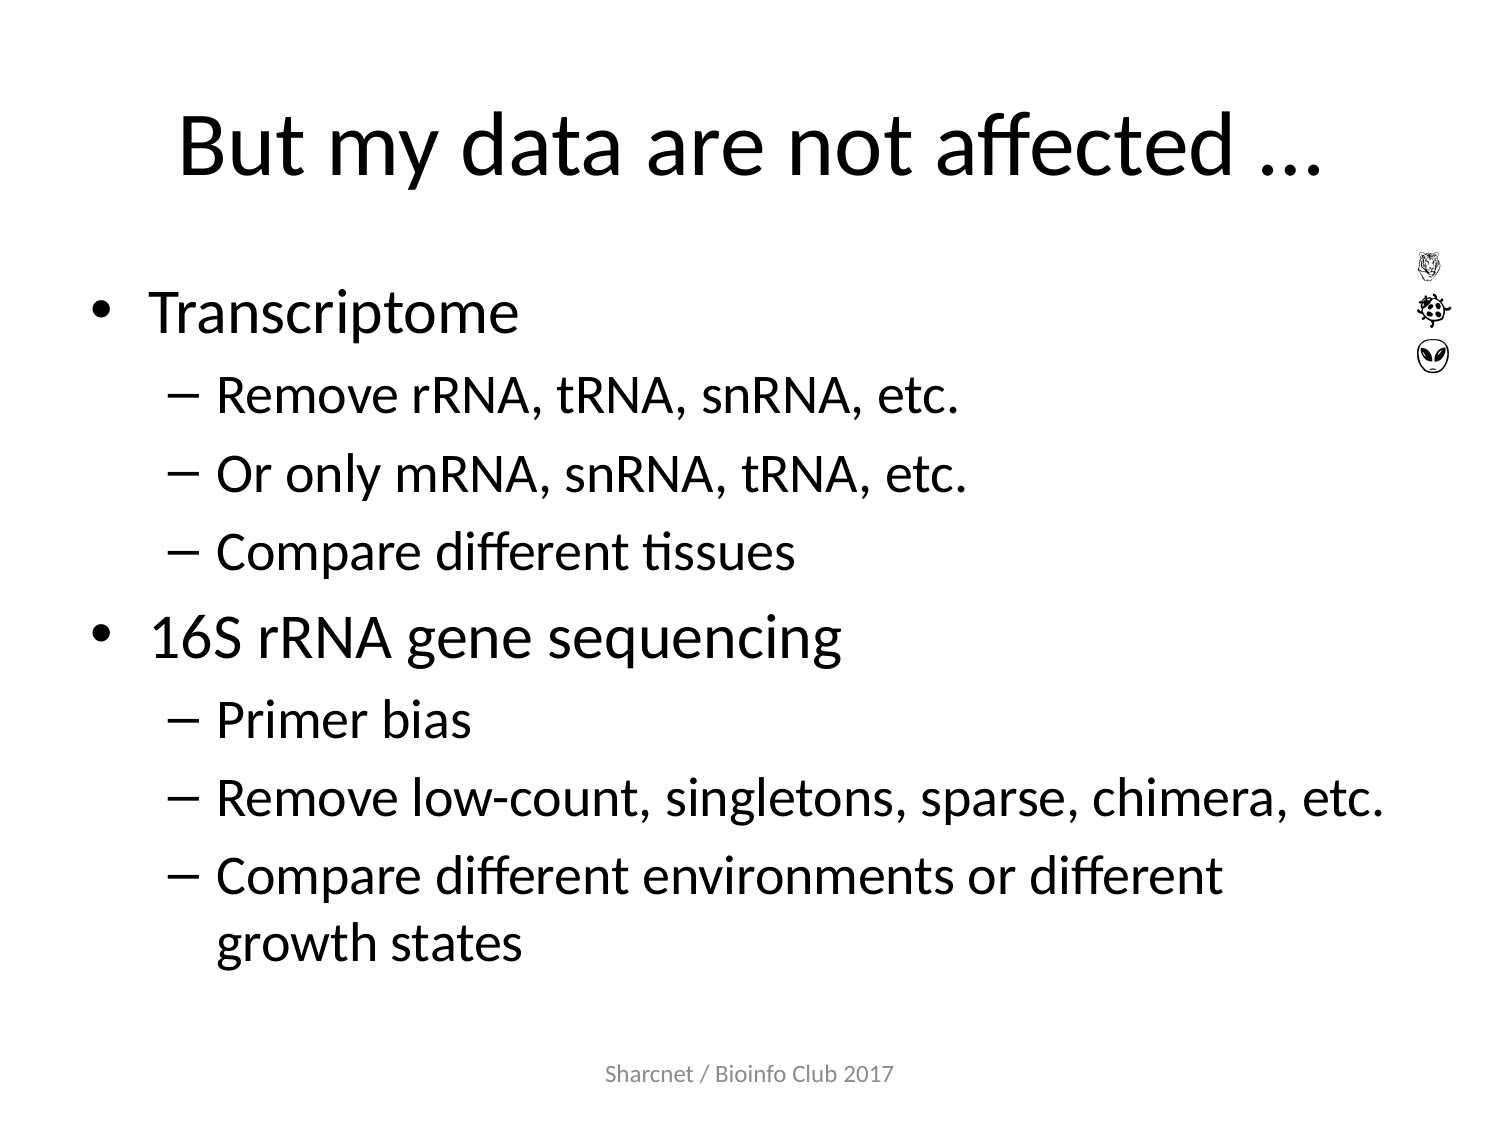

# But my data are not affected …
🐯
🐞
👽
Transcriptome
Remove rRNA, tRNA, snRNA, etc.
Or only mRNA, snRNA, tRNA, etc.
Compare different tissues
16S rRNA gene sequencing
Primer bias
Remove low-count, singletons, sparse, chimera, etc.
Compare different environments or different growth states
Sharcnet / Bioinfo Club 2017